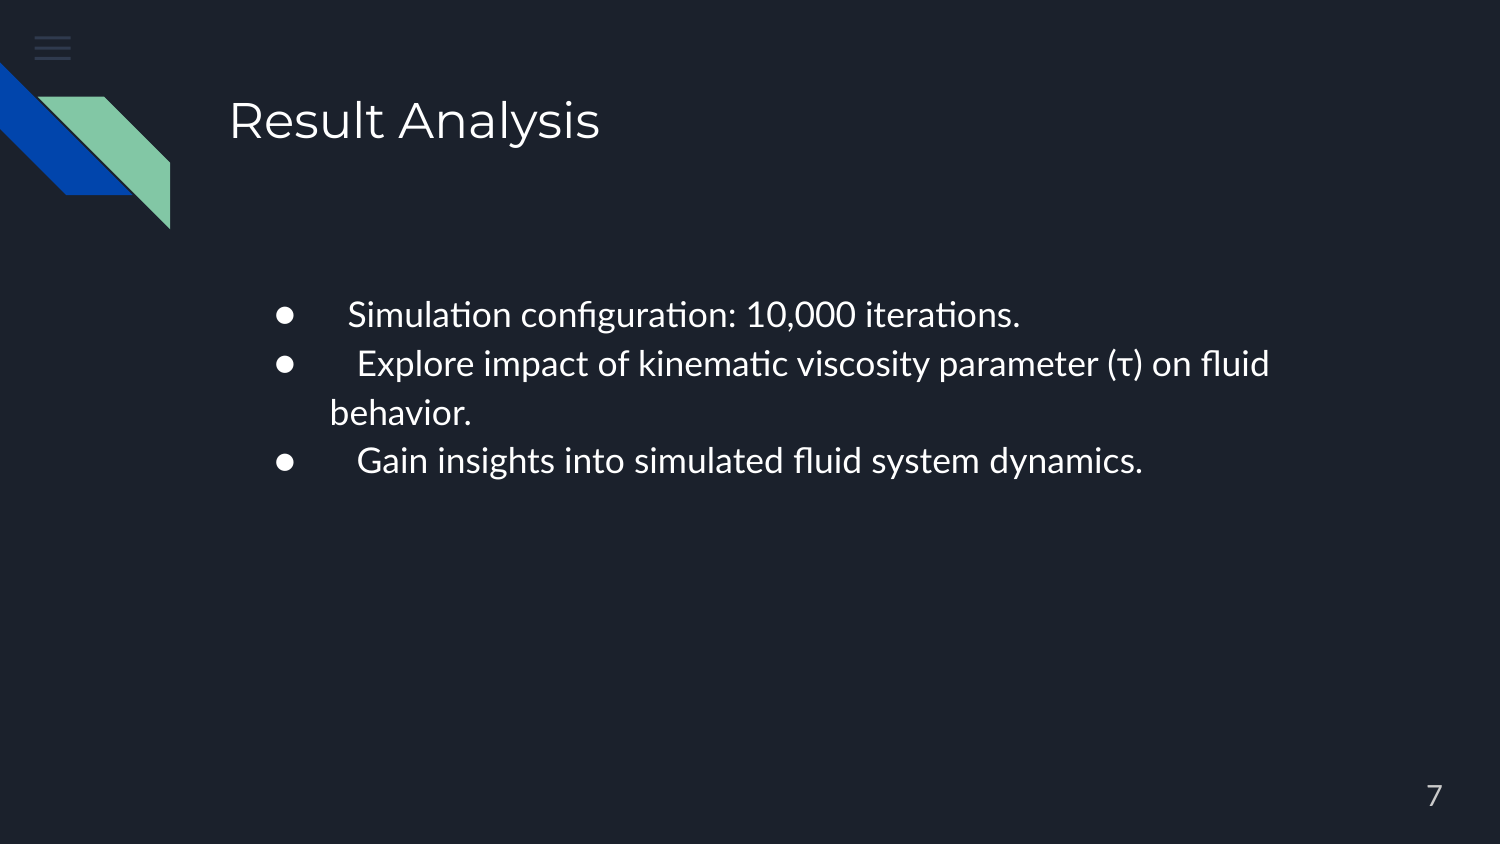

# Result Analysis

  Simulation configuration: 10,000 iterations.
   Explore impact of kinematic viscosity parameter (τ) on fluid behavior.
   Gain insights into simulated fluid system dynamics.

7